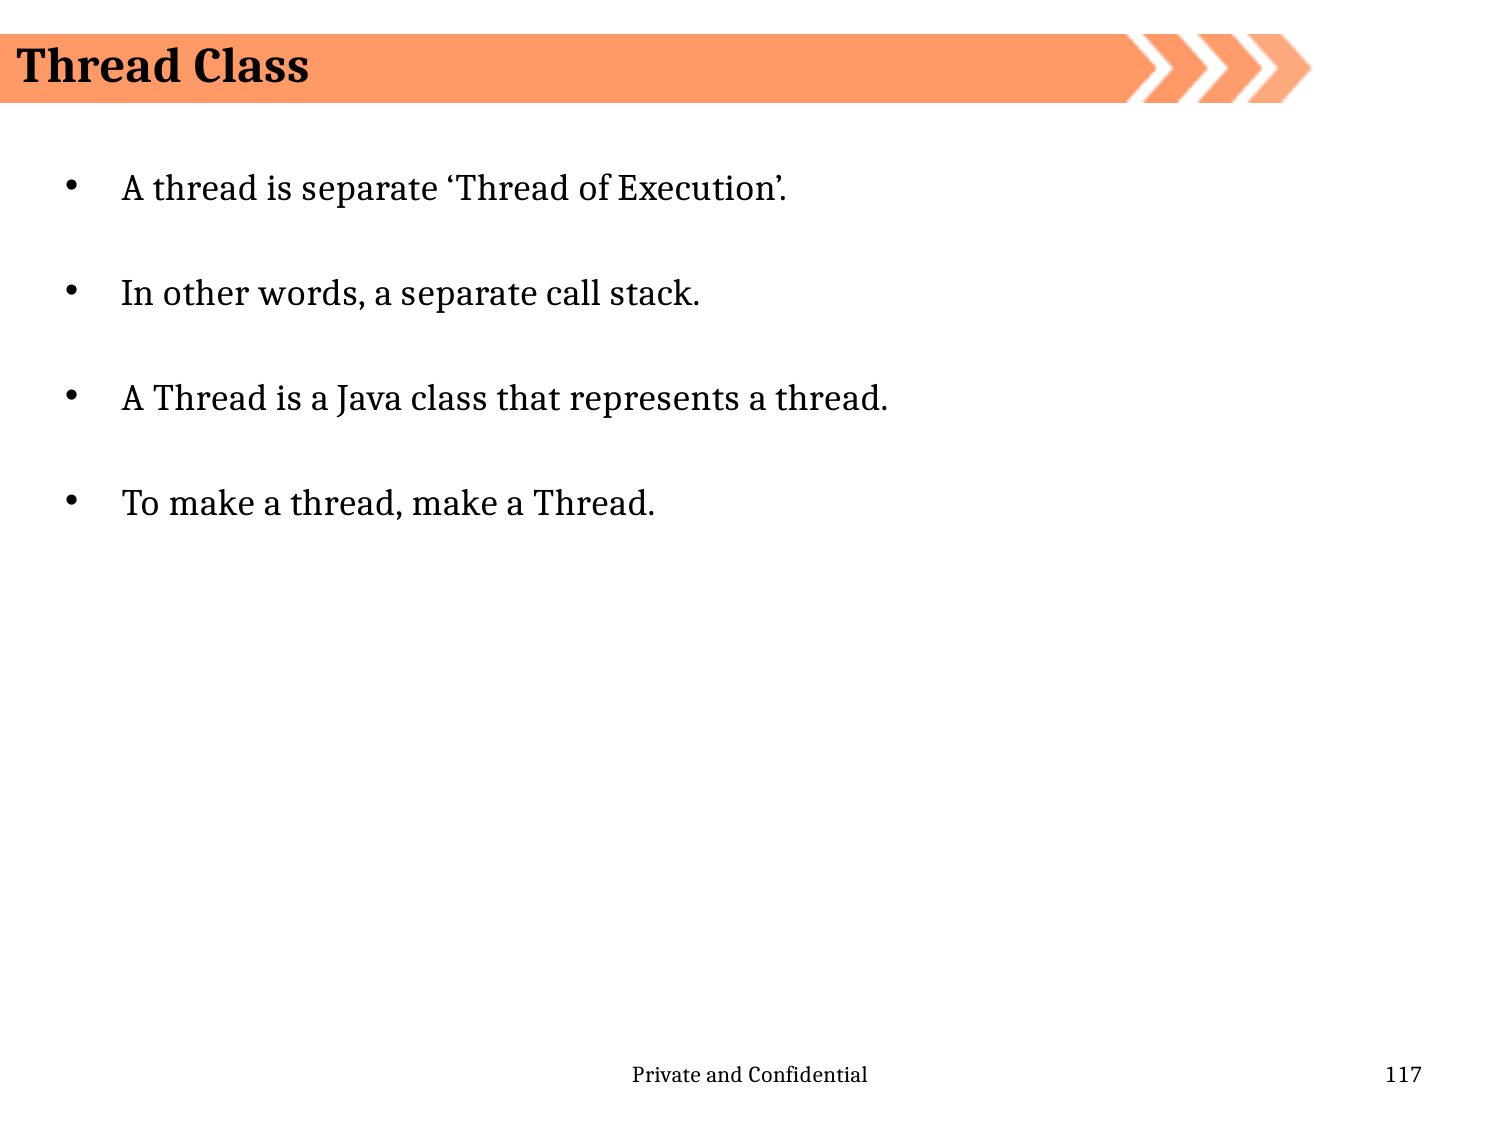

Thread Class
A thread is separate ‘Thread of Execution’.

In other words, a separate call stack.

A Thread is a Java class that represents a thread.

To make a thread, make a Thread.